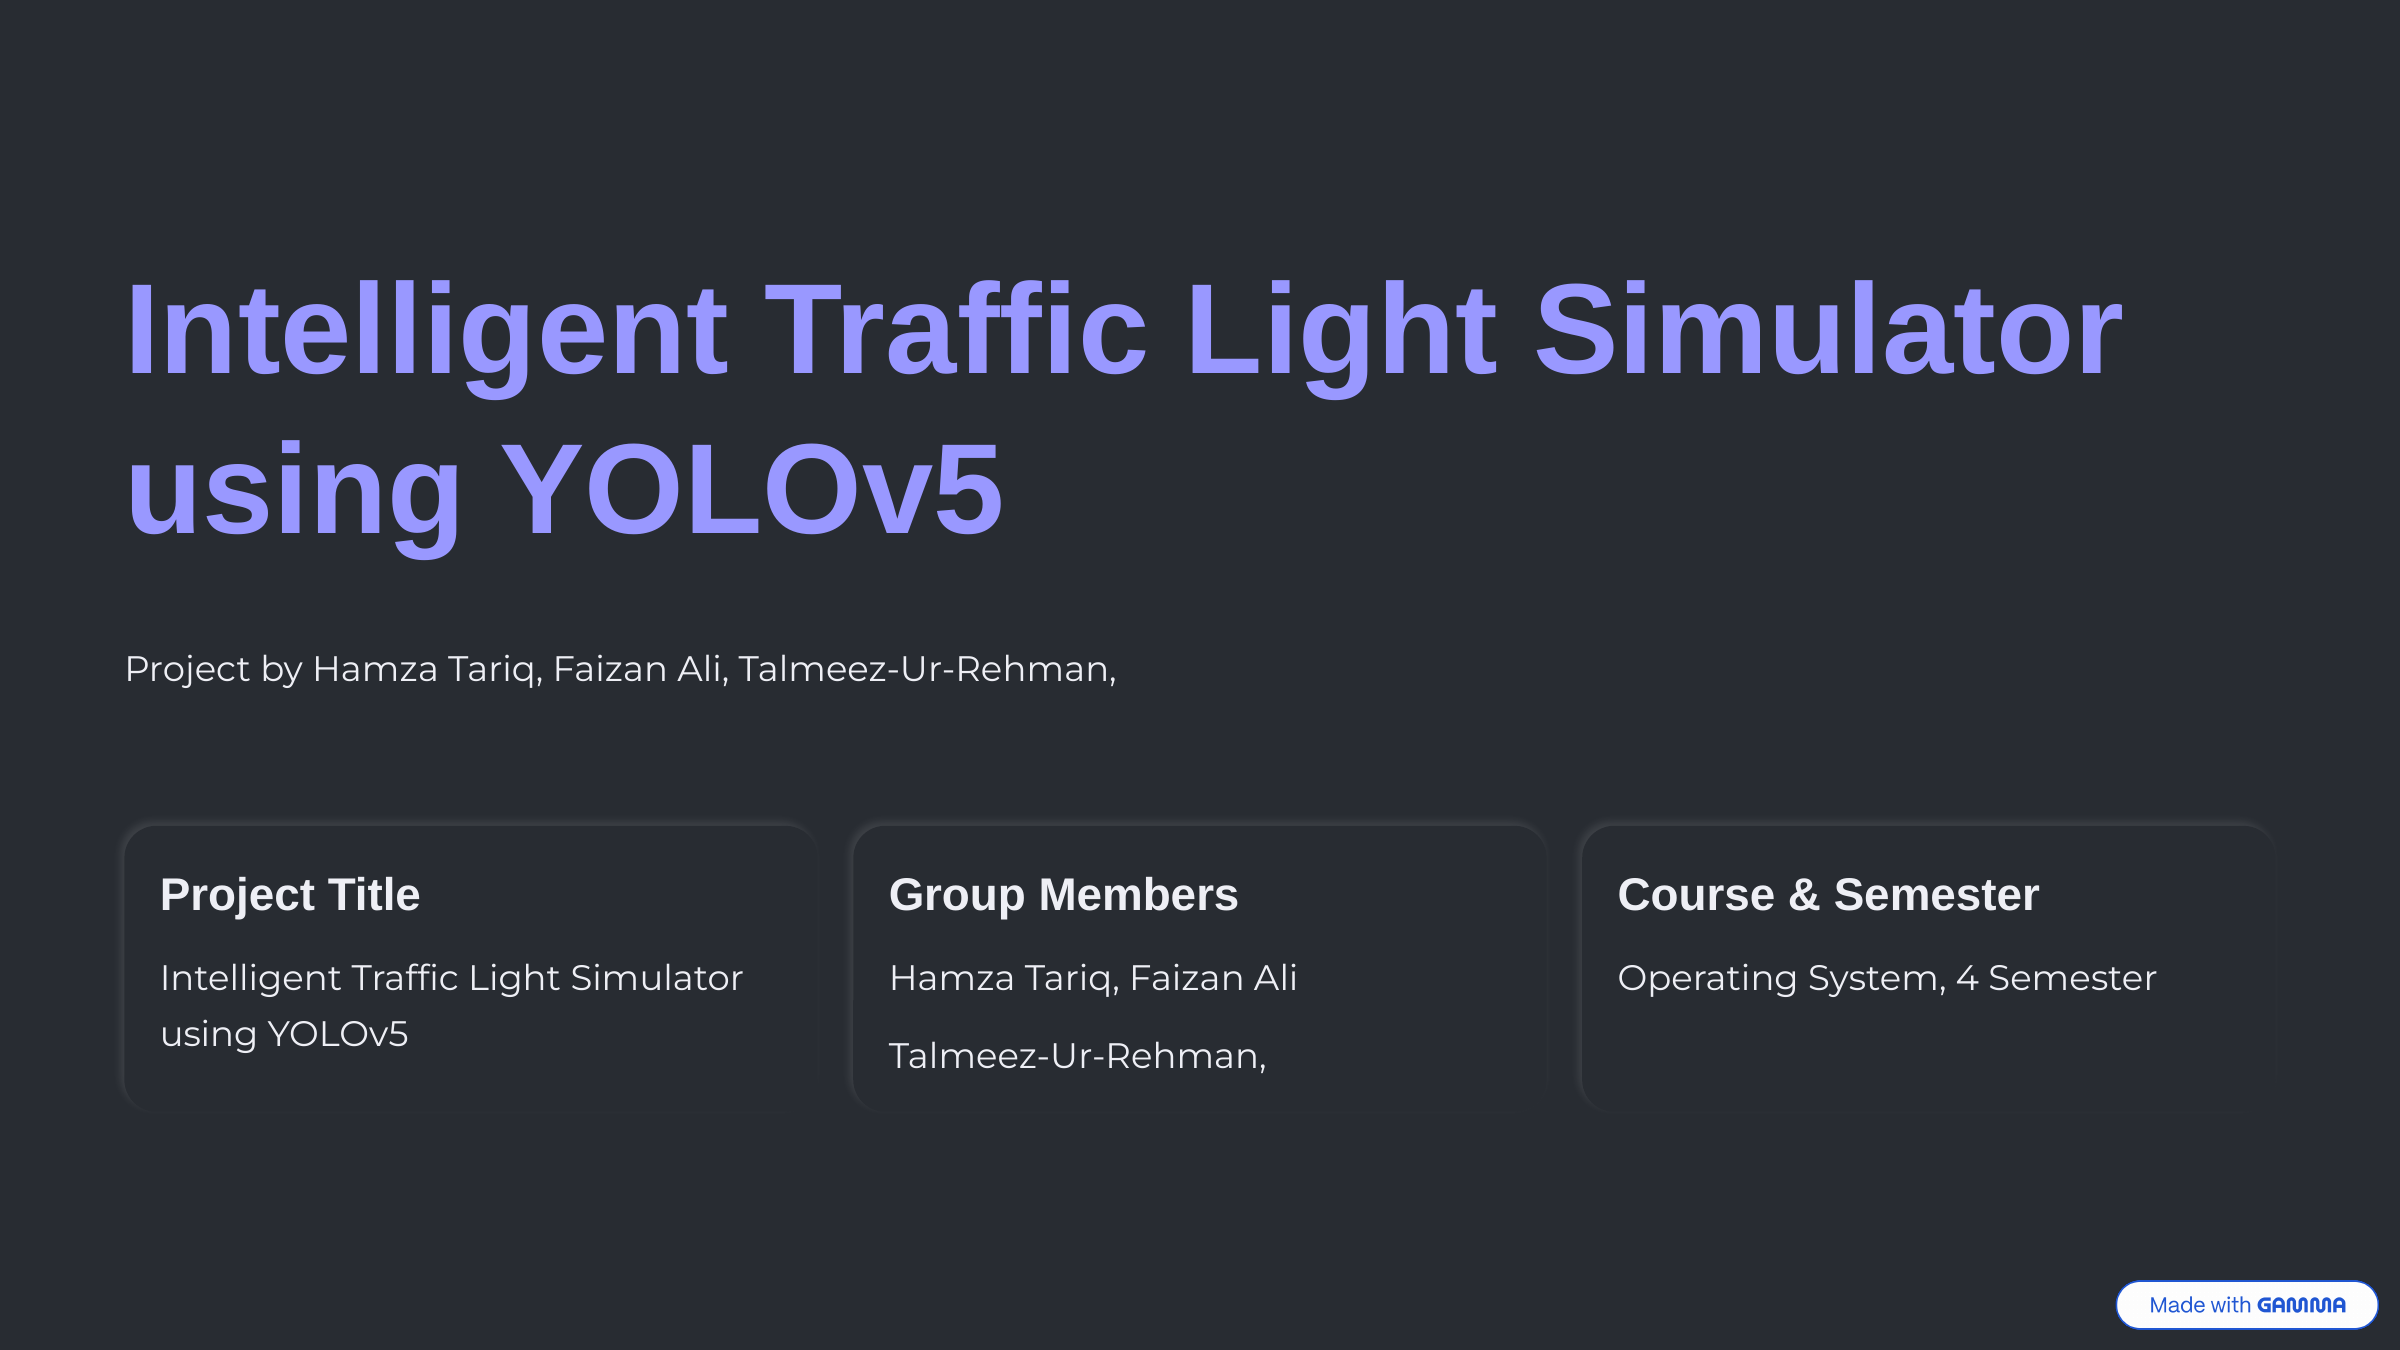

Intelligent Traffic Light Simulator using YOLOv5
Project by Hamza Tariq, Faizan Ali, Talmeez-Ur-Rehman,

Project Title
Group Members
Course & Semester
Intelligent Traffic Light Simulator using YOLOv5
Hamza Tariq, Faizan Ali
Operating System, 4 Semester
Talmeez-Ur-Rehman,